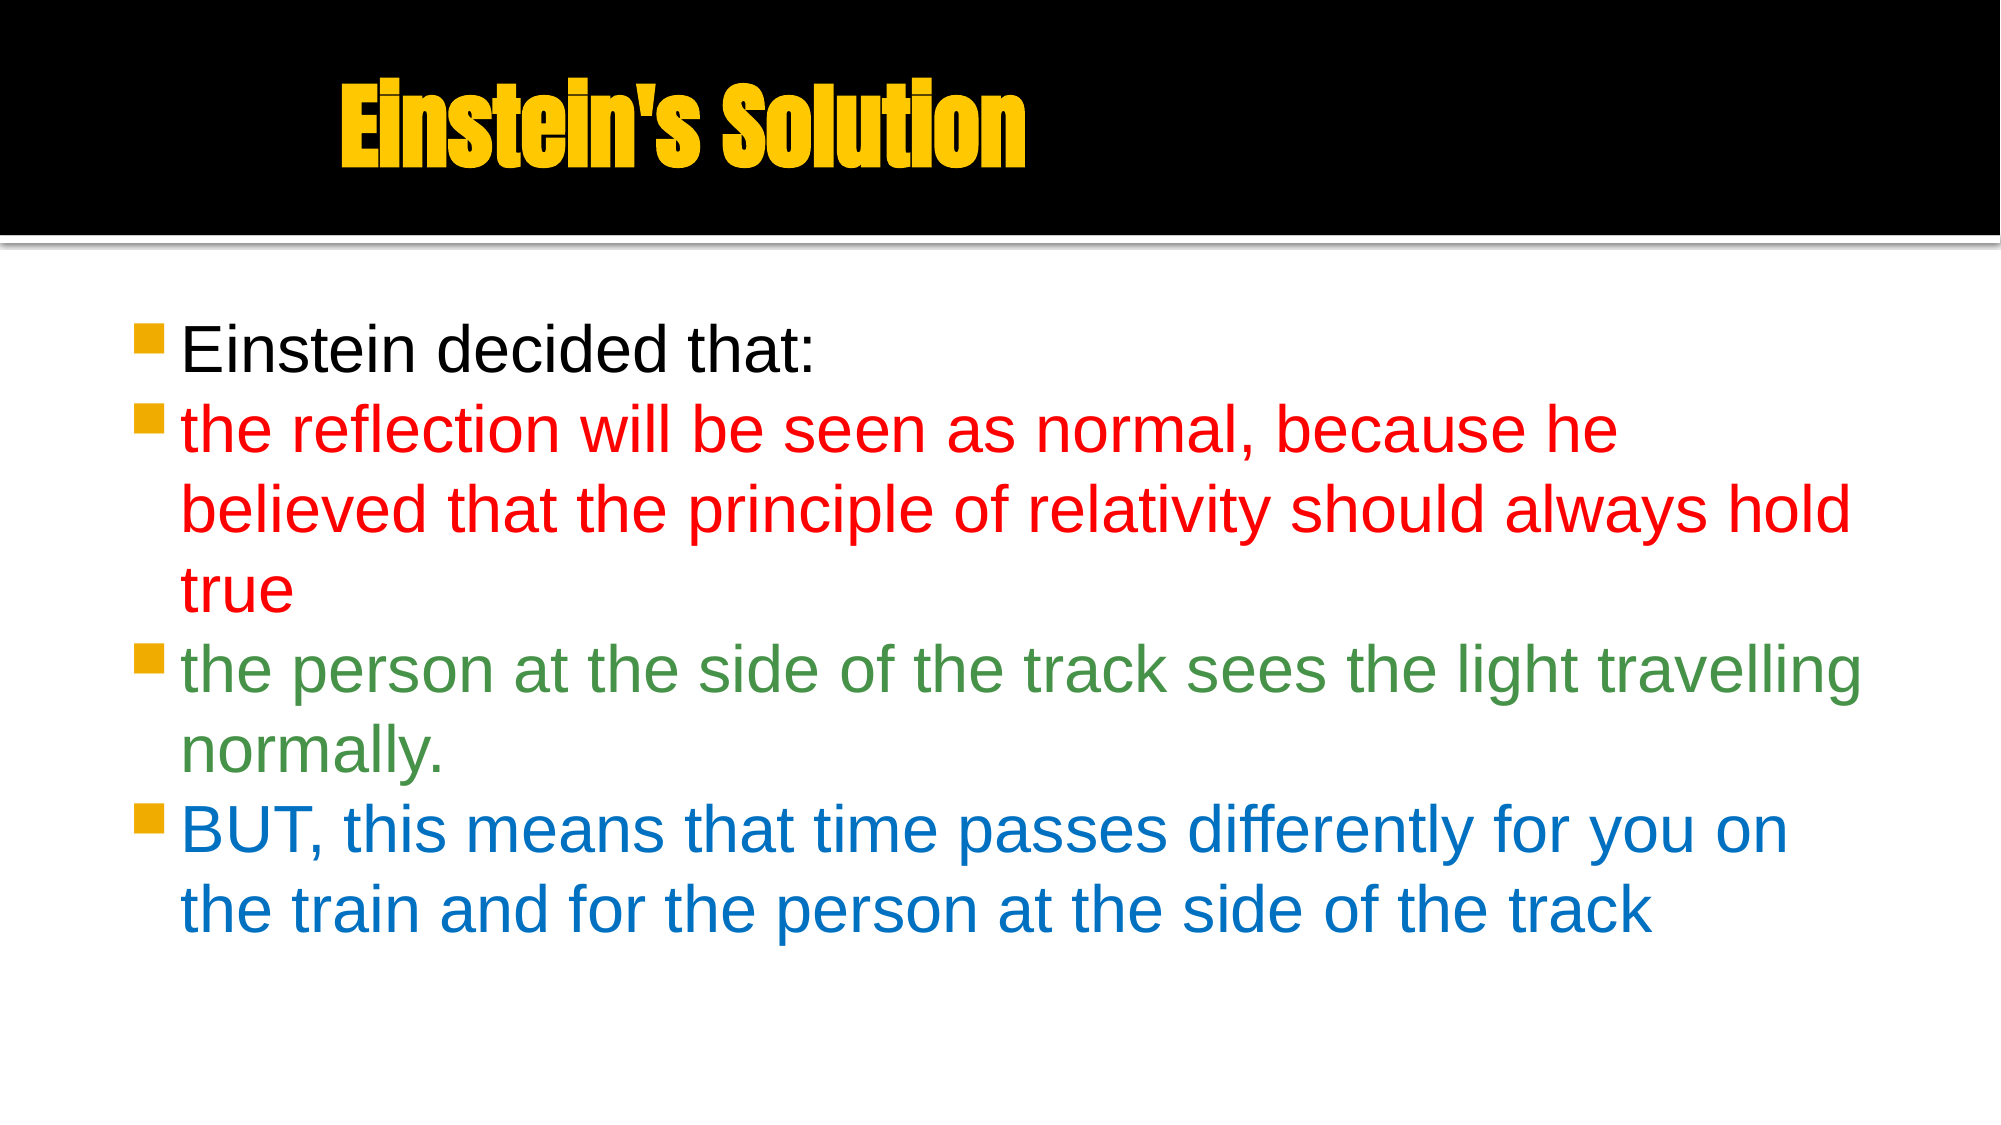

# Einstein's Solution
Einstein decided that:
the reflection will be seen as normal, because he believed that the principle of relativity should always hold true
the person at the side of the track sees the light travelling normally.
BUT, this means that time passes differently for you on the train and for the person at the side of the track